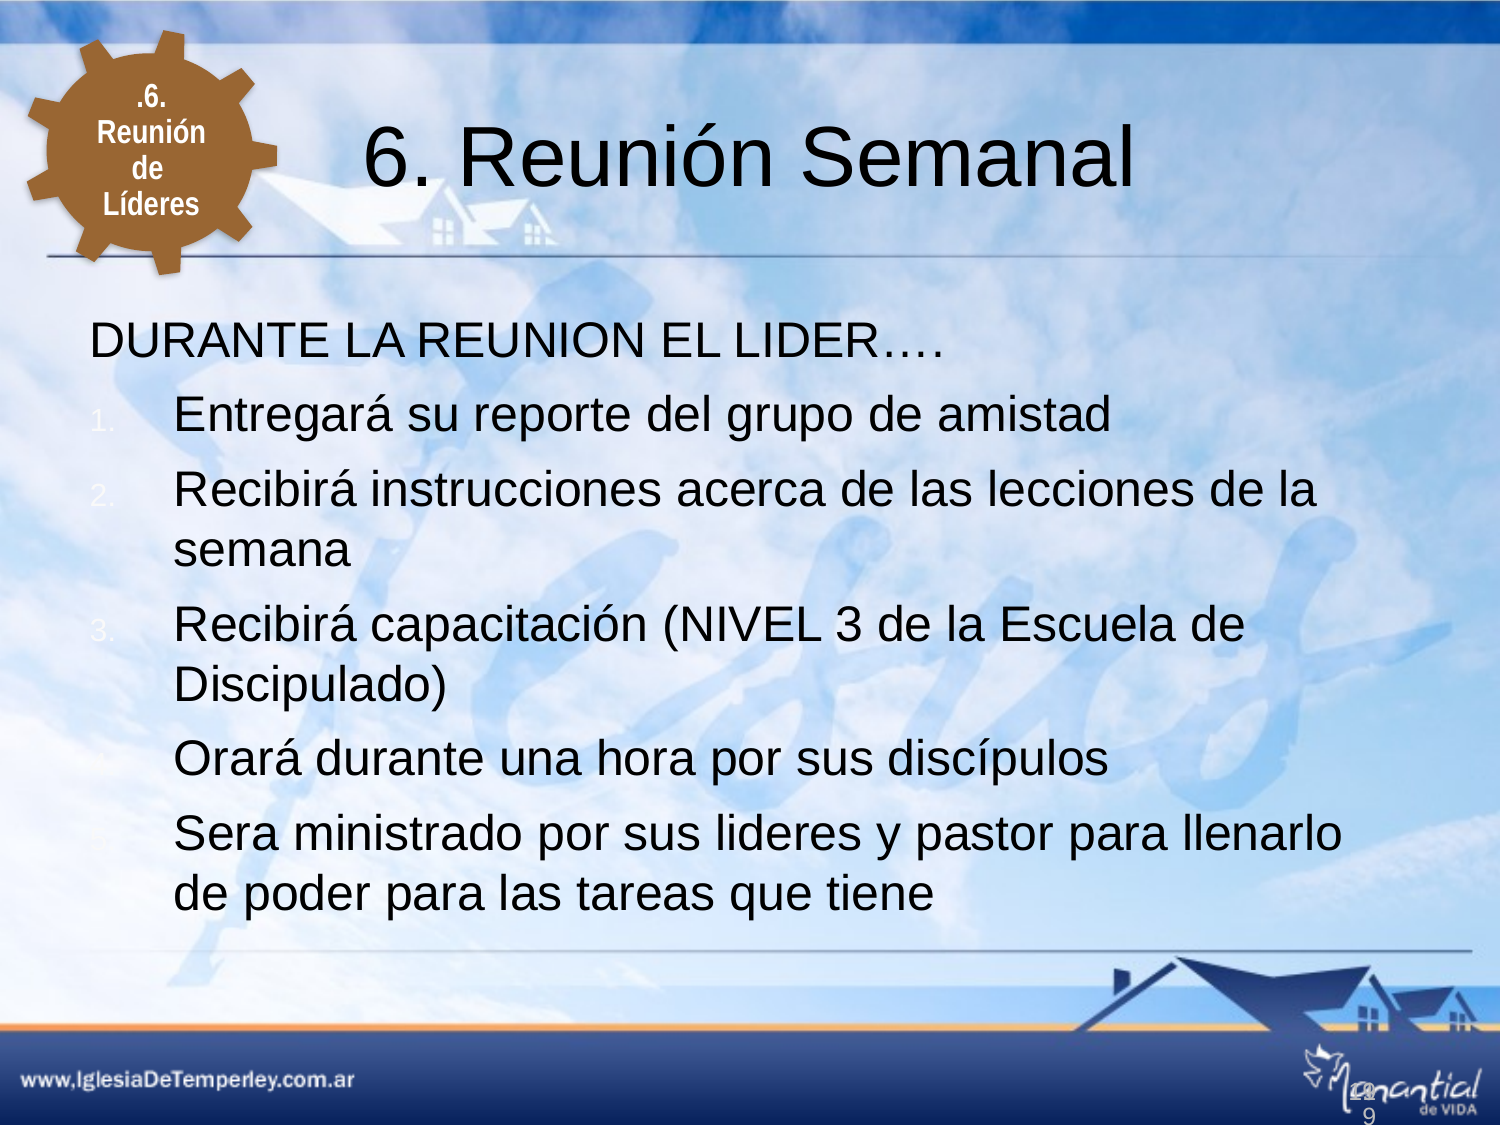

.6.
Reunión
de
Líderes
# 6. Reunión Semanal
DURANTE LA REUNION EL LIDER….
Entregará su reporte del grupo de amistad
Recibirá instrucciones acerca de las lecciones de la semana
Recibirá capacitación (NIVEL 3 de la Escuela de Discipulado)
Orará durante una hora por sus discípulos
Sera ministrado por sus lideres y pastor para llenarlo de poder para las tareas que tiene
19
19